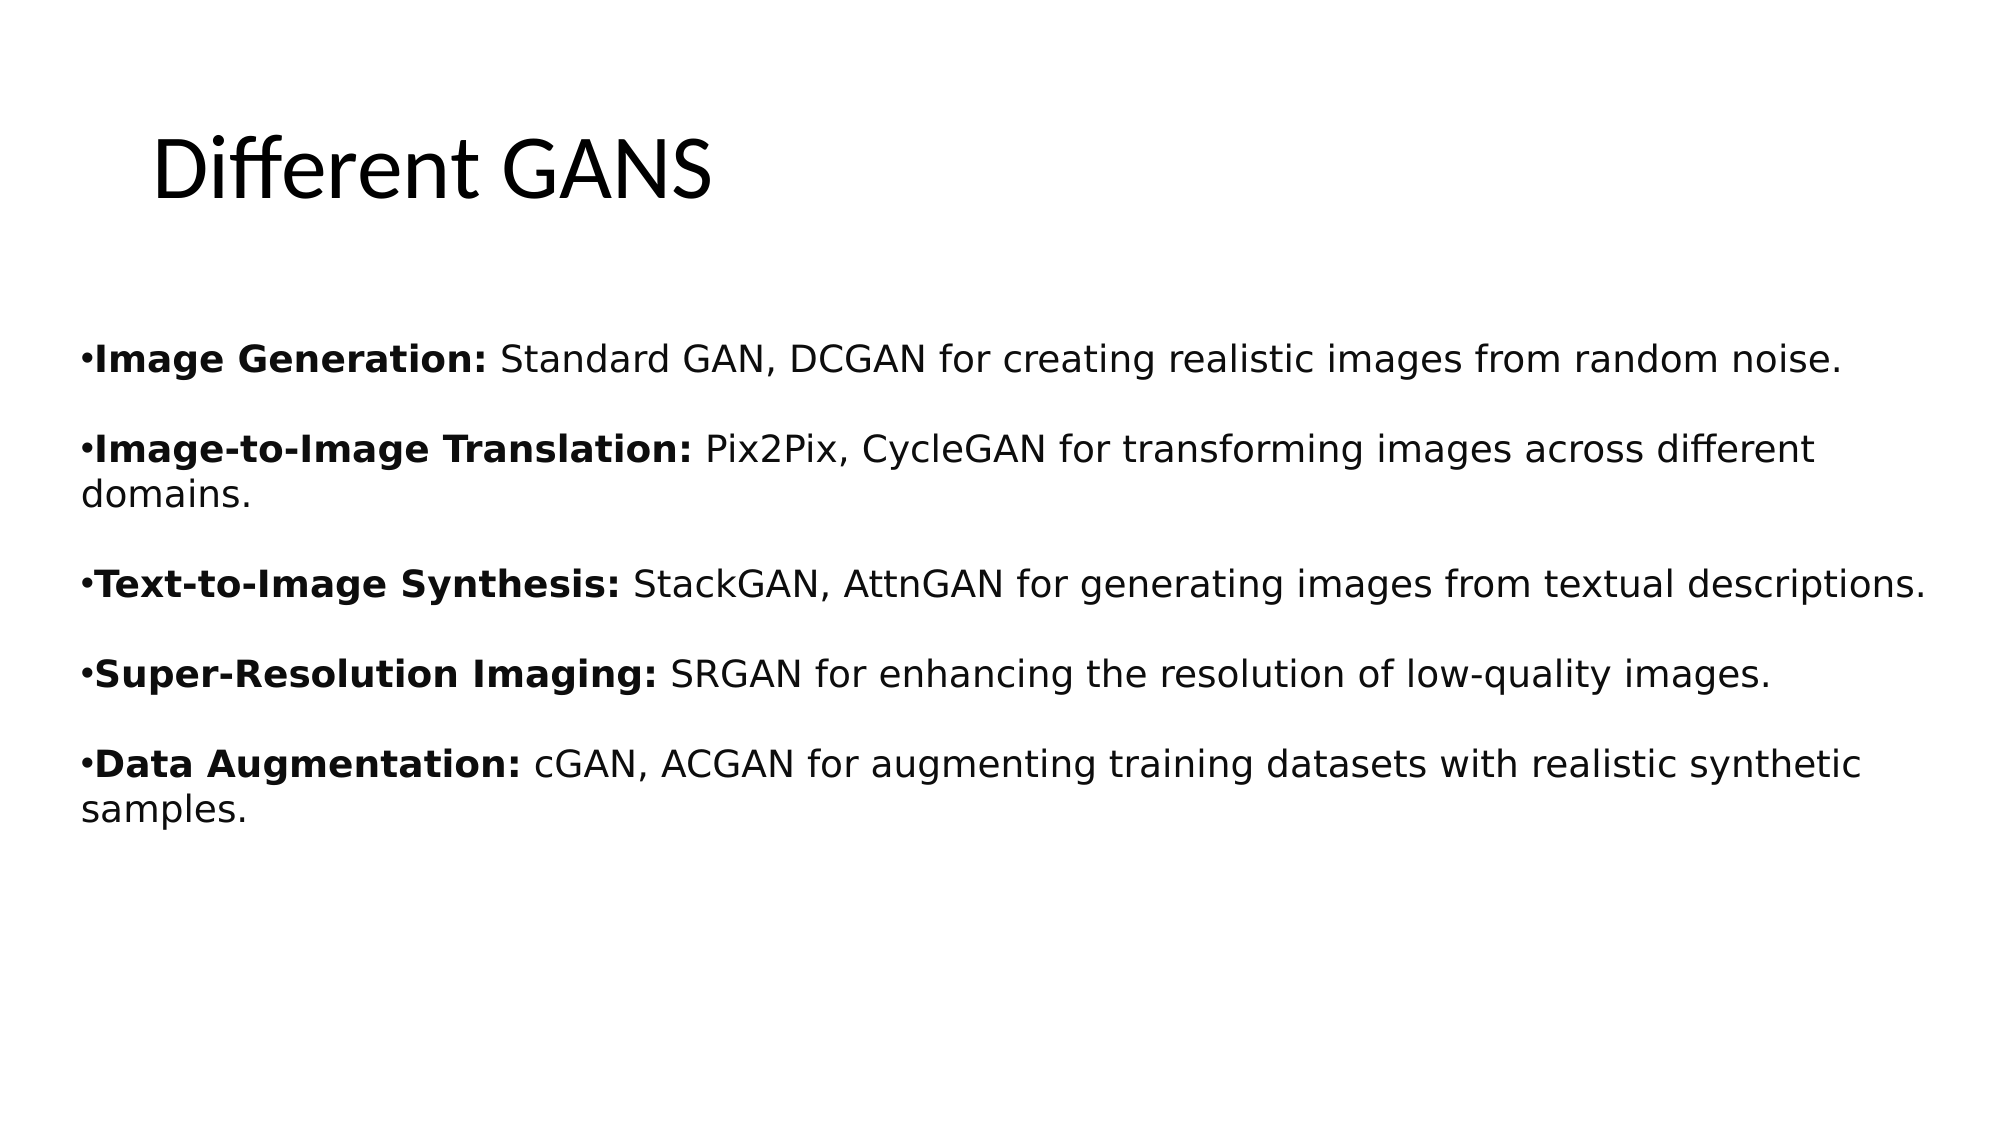

# Different GANS
Image Generation: Standard GAN, DCGAN for creating realistic images from random noise.

Image-to-Image Translation: Pix2Pix, CycleGAN for transforming images across different domains.

Text-to-Image Synthesis: StackGAN, AttnGAN for generating images from textual descriptions.

Super-Resolution Imaging: SRGAN for enhancing the resolution of low-quality images.

Data Augmentation: cGAN, ACGAN for augmenting training datasets with realistic synthetic samples.